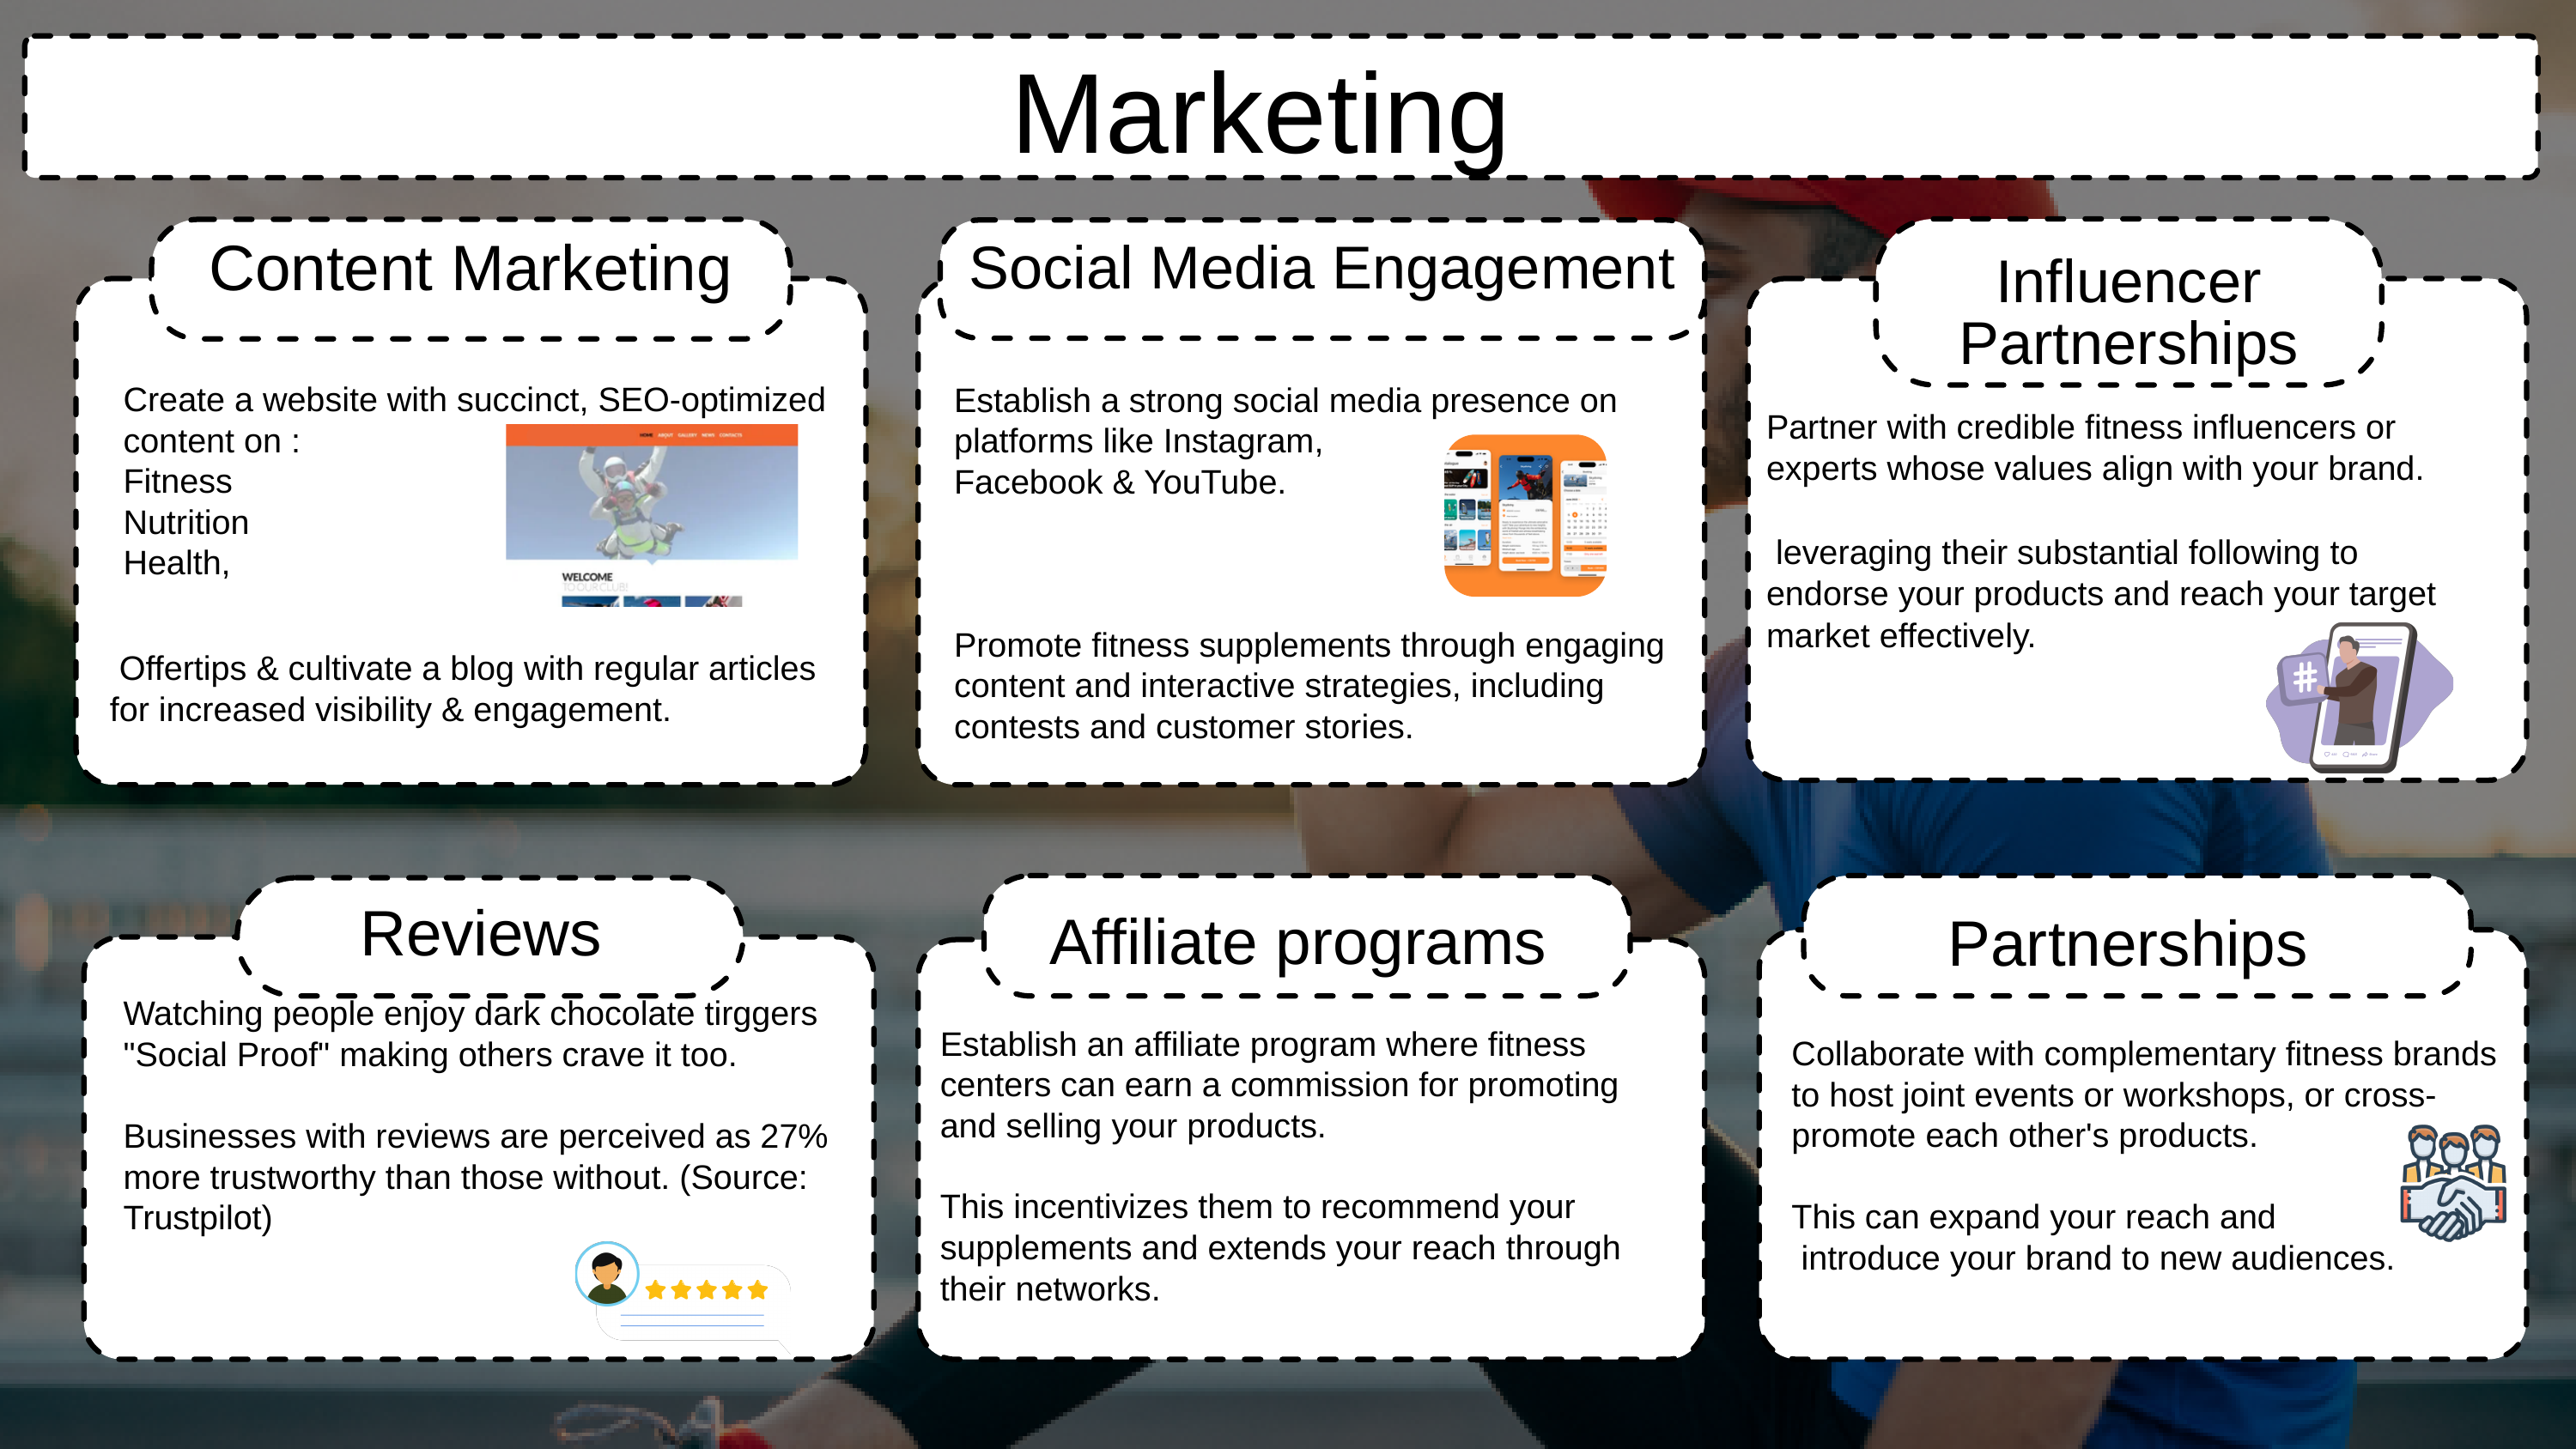

Marketing

Influencer Partnerships

Content Marketing

Social Media Engagement

Establish a strong social media presence on platforms like Instagram,
Facebook & YouTube.

Promote fitness supplements through engaging content and interactive strategies, including contests and customer stories.

Create a website with succinct, SEO-optimized content on :
Fitness
Nutrition
Health,
Partner with credible fitness influencers or experts whose values align with your brand.

 leveraging their substantial following to endorse your products and reach your target market effectively.

 Offertips & cultivate a blog with regular articles for increased visibility & engagement.

Affiliate programs

Partnerships

Reviews

Watching people enjoy dark chocolate tirggers "Social Proof" making others crave it too.

Businesses with reviews are perceived as 27% more trustworthy than those without. (Source: Trustpilot)

Establish an affiliate program where fitness centers can earn a commission for promoting and selling your products.

This incentivizes them to recommend your supplements and extends your reach through their networks.
Collaborate with complementary fitness brands to host joint events or workshops, or cross-promote each other's products.

This can expand your reach and
 introduce your brand to new audiences.